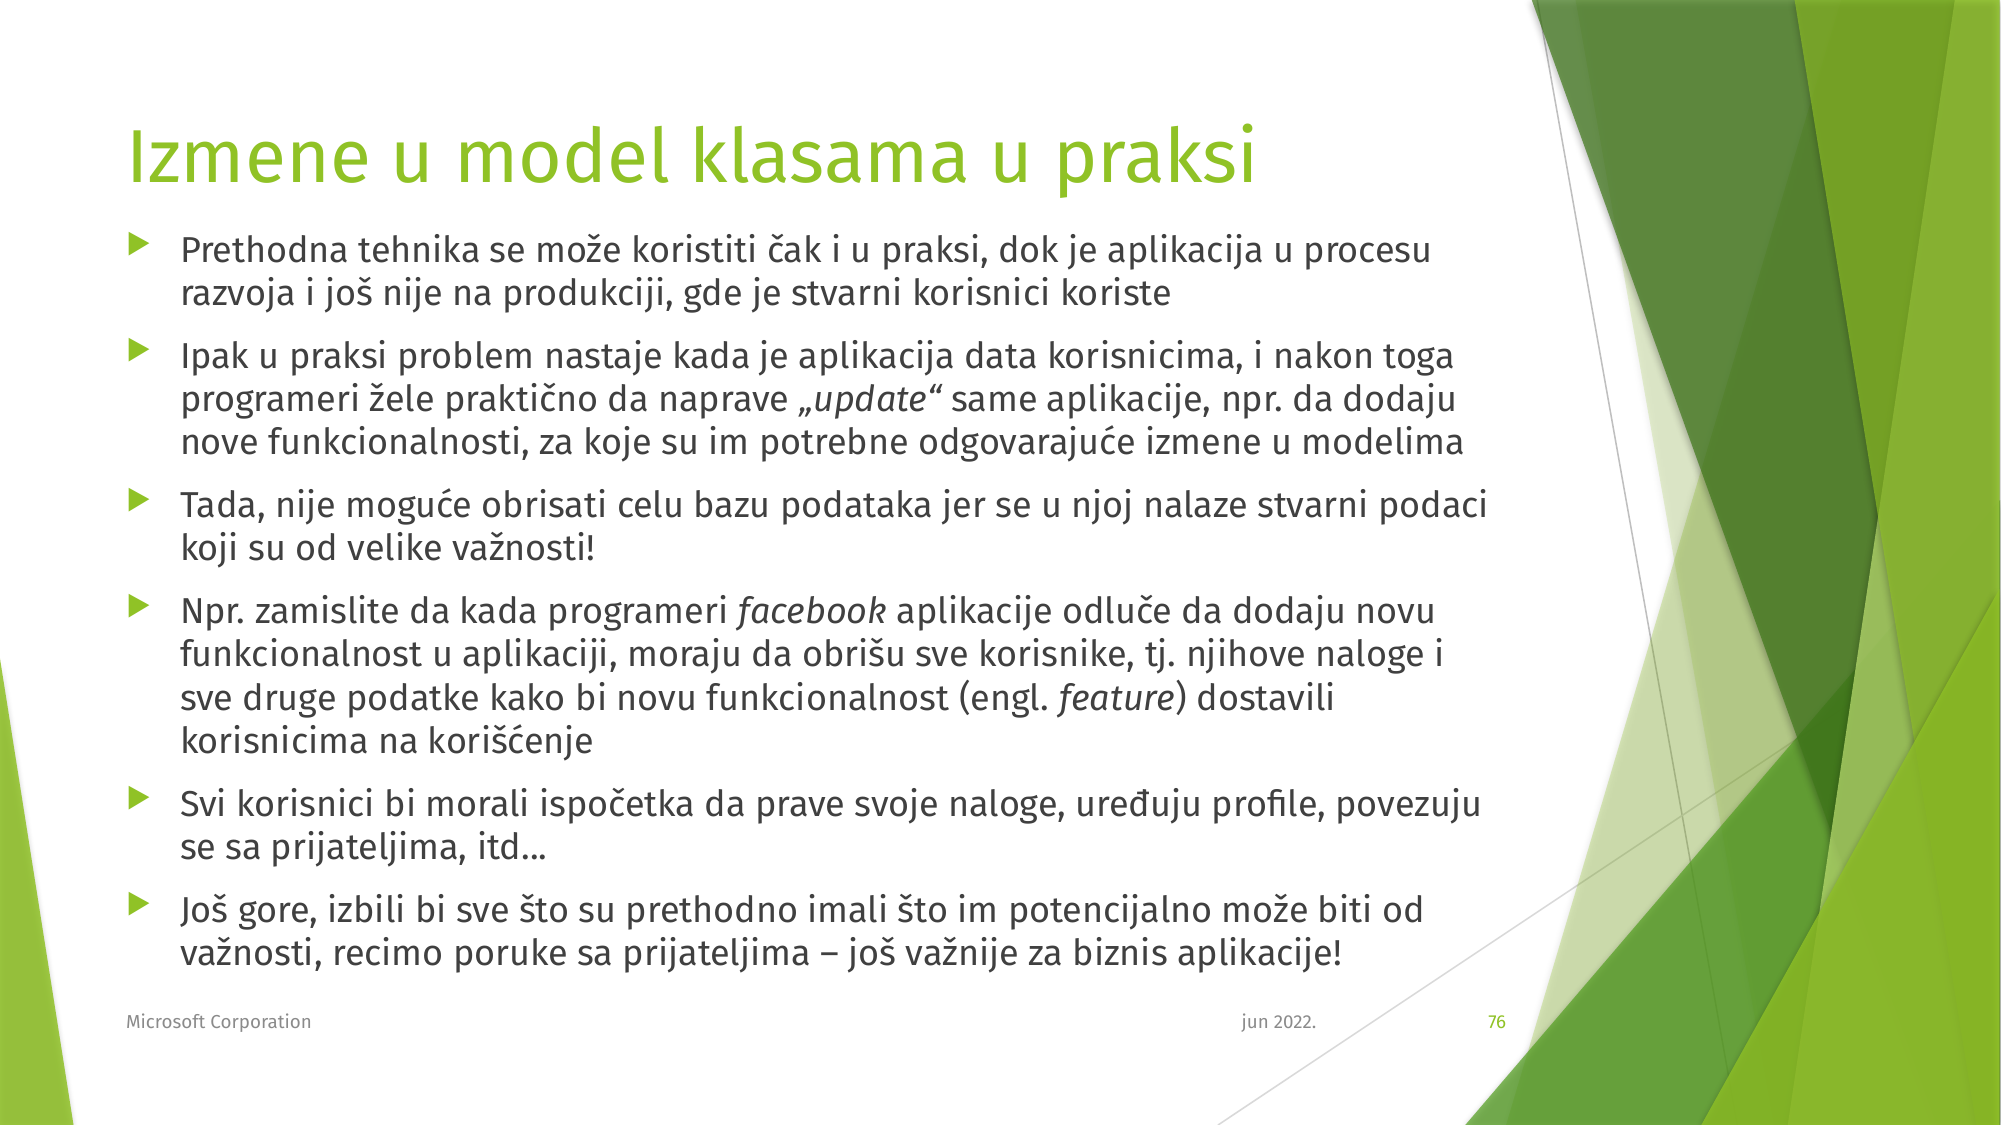

# Izmene u model klasama u praksi
Prethodna tehnika se može koristiti čak i u praksi, dok je aplikacija u procesu razvoja i još nije na produkciji, gde je stvarni korisnici koriste
Ipak u praksi problem nastaje kada je aplikacija data korisnicima, i nakon toga programeri žele praktično da naprave „update“ same aplikacije, npr. da dodaju nove funkcionalnosti, za koje su im potrebne odgovarajuće izmene u modelima
Tada, nije moguće obrisati celu bazu podataka jer se u njoj nalaze stvarni podaci koji su od velike važnosti!
Npr. zamislite da kada programeri facebook aplikacije odluče da dodaju novu funkcionalnost u aplikaciji, moraju da obrišu sve korisnike, tj. njihove naloge i sve druge podatke kako bi novu funkcionalnost (engl. feature) dostavili korisnicima na korišćenje
Svi korisnici bi morali ispočetka da prave svoje naloge, uređuju profile, povezuju se sa prijateljima, itd...
Još gore, izbili bi sve što su prethodno imali što im potencijalno može biti od važnosti, recimo poruke sa prijateljima – još važnije za biznis aplikacije!
Microsoft Corporation
jun 2022.
76